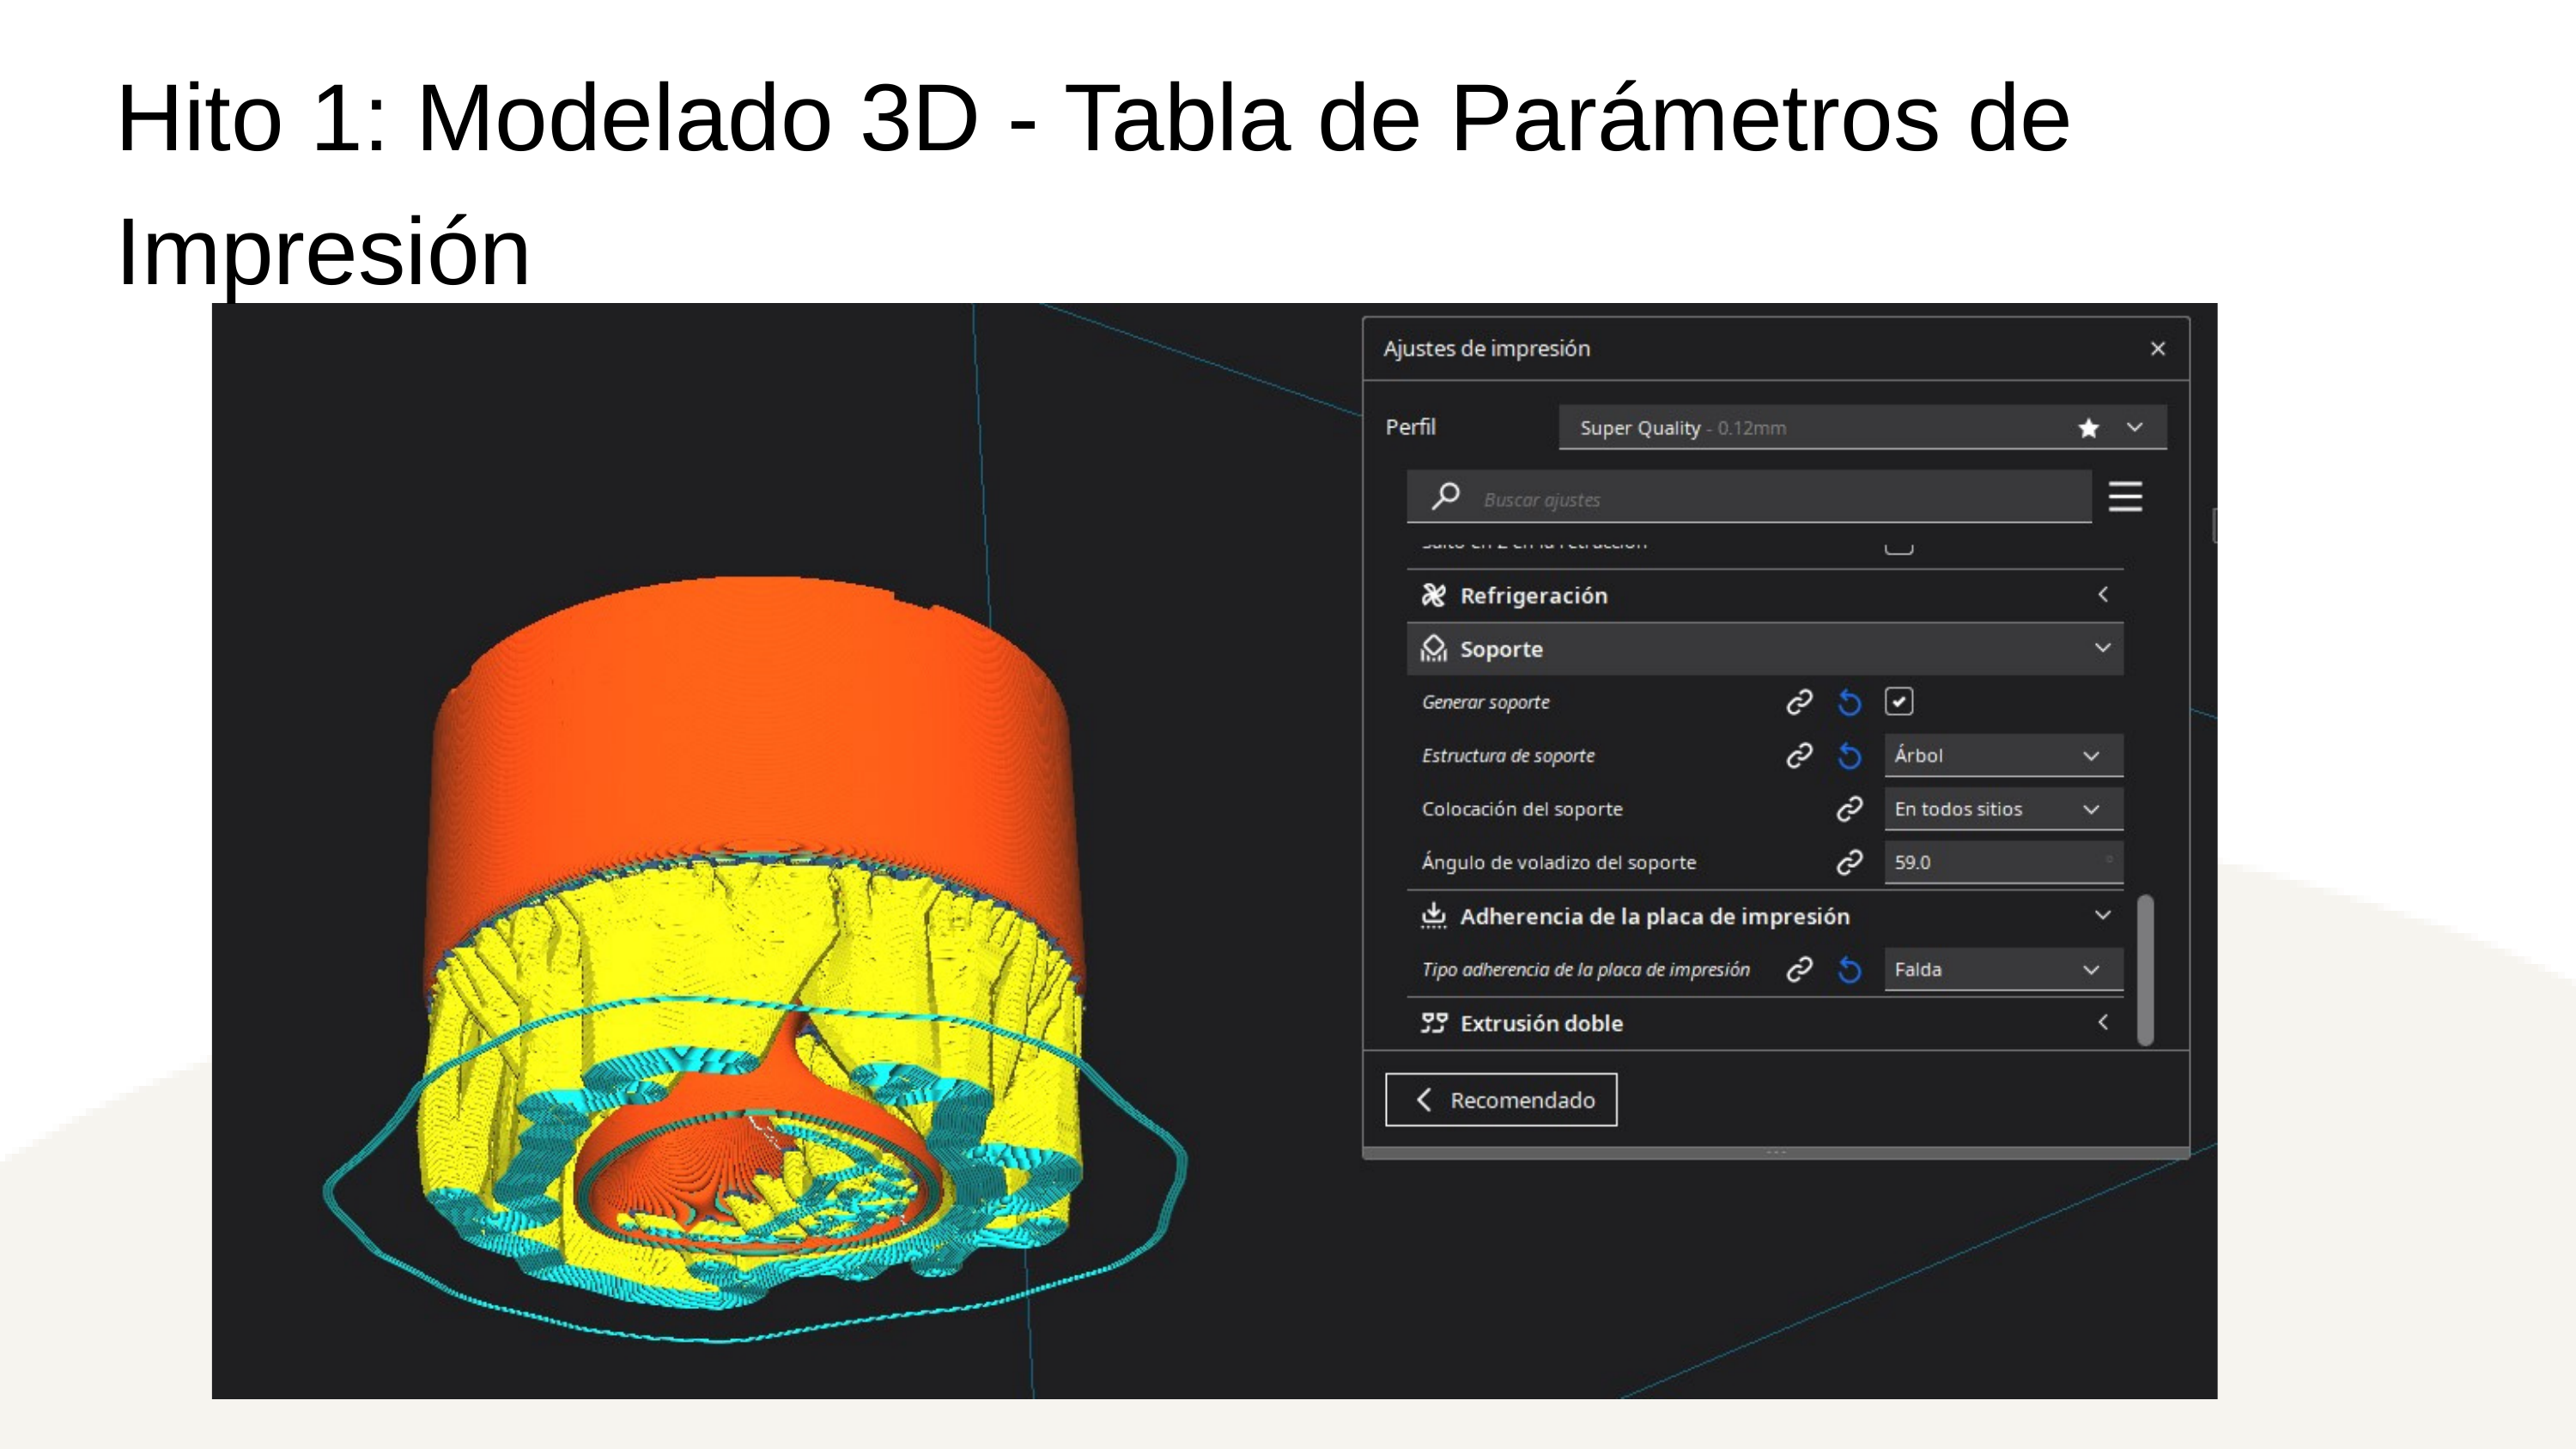

Hito 1: Modelado 3D - Tabla de Parámetros de Impresión